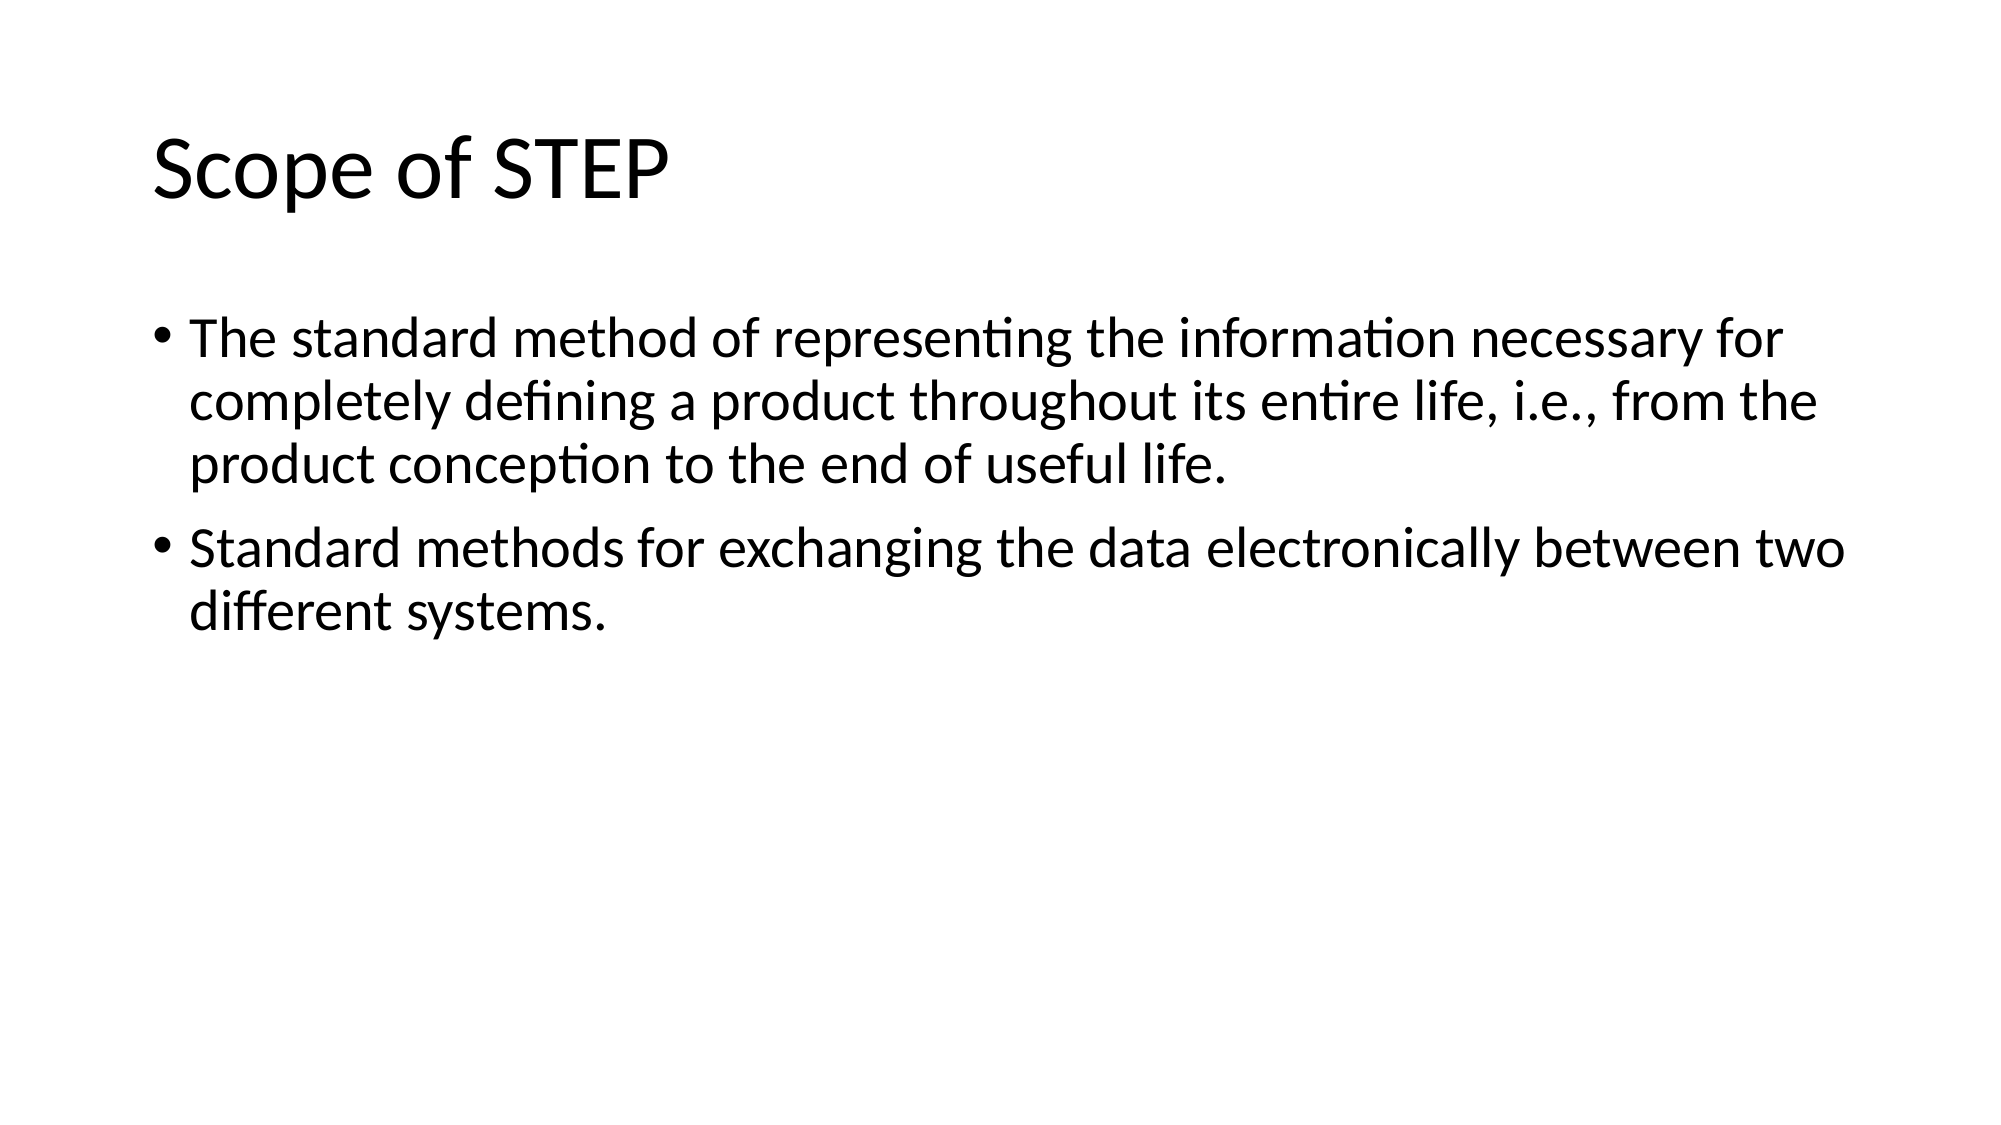

# Scope of STEP
The standard method of representing the information necessary for completely defining a product throughout its entire life, i.e., from the product conception to the end of useful life.
Standard methods for exchanging the data electronically between two different systems.